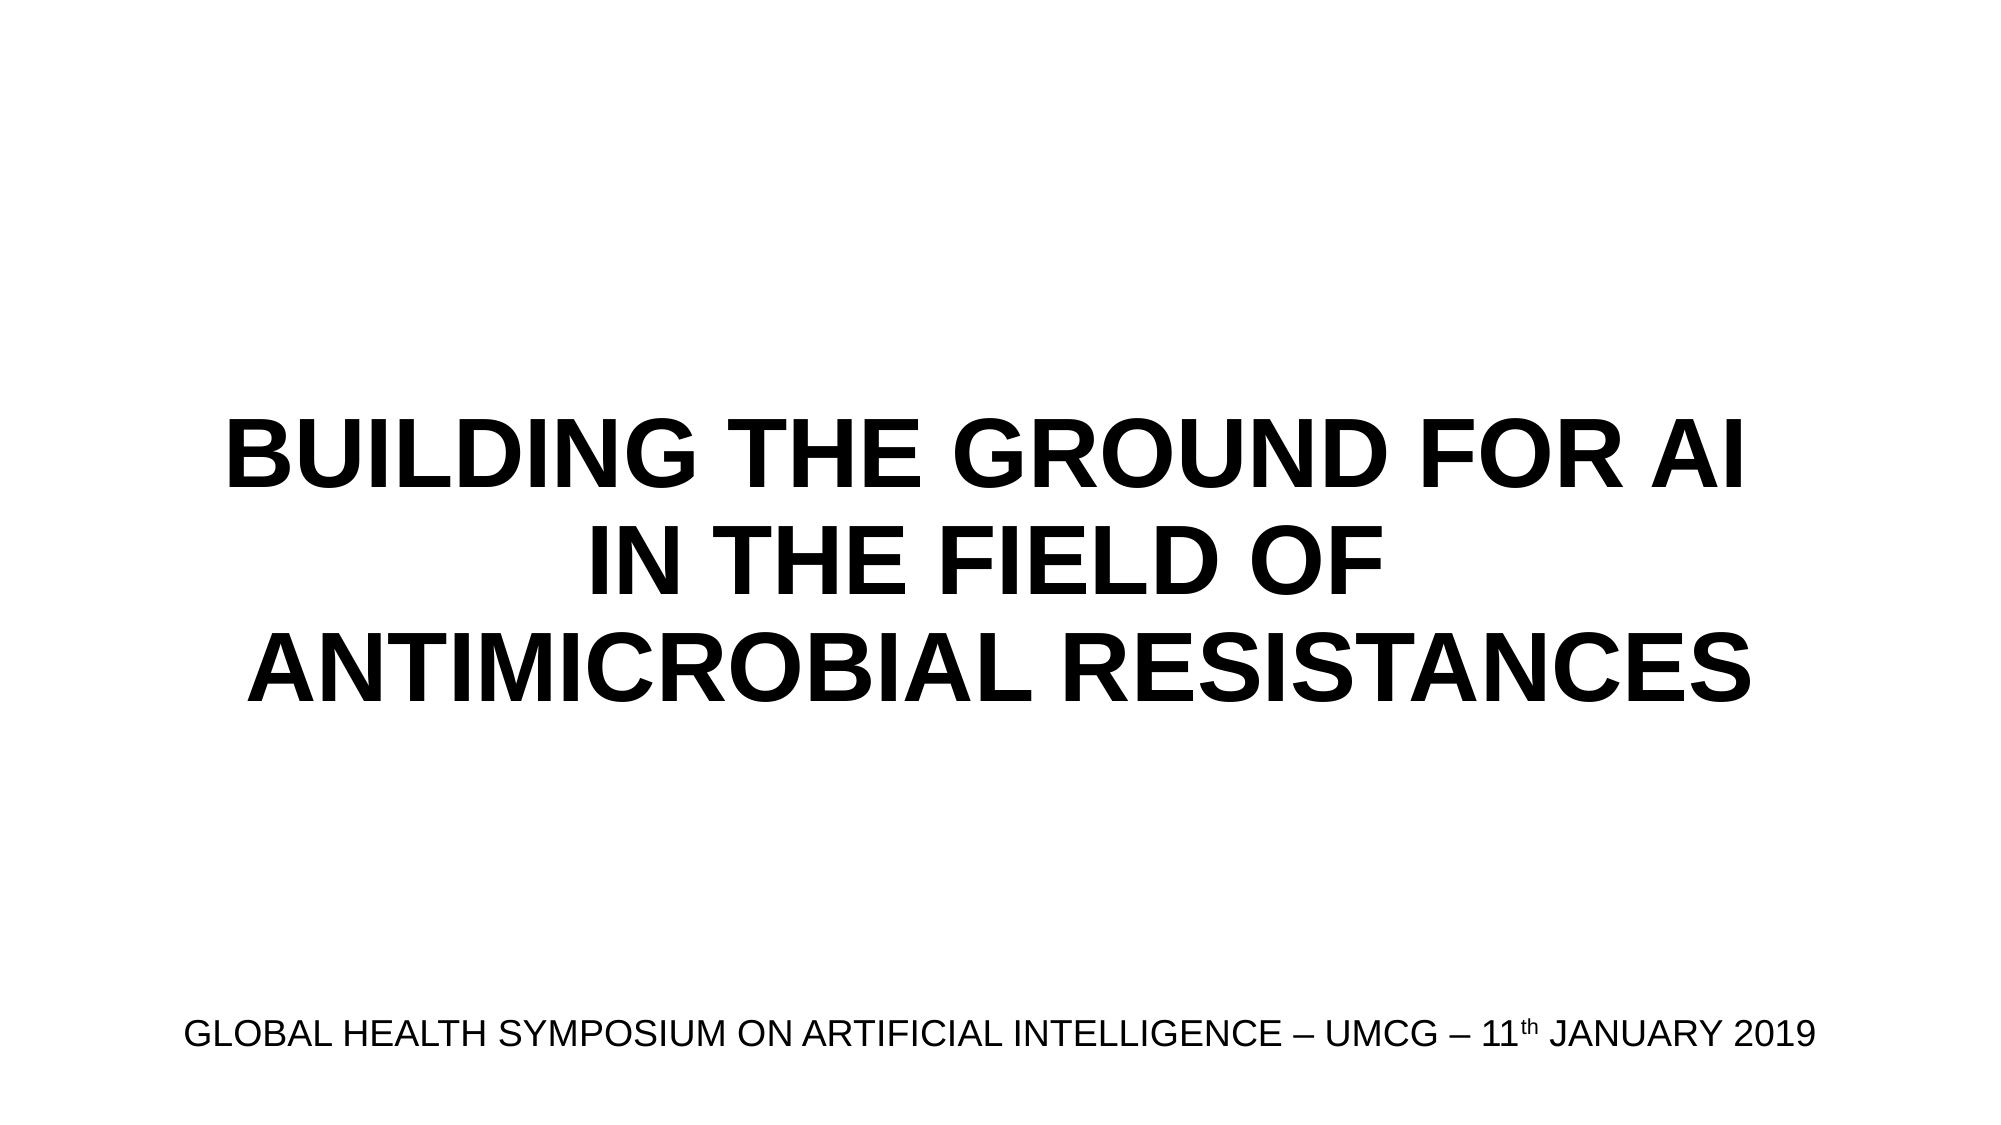

# BUILDING THE GROUND FOR AI IN THE FIELD OF ANTIMICROBIAL RESISTANCES
GLOBAL HEALTH SYMPOSIUM ON ARTIFICIAL INTELLIGENCE – UMCG – 11th JANUARY 2019